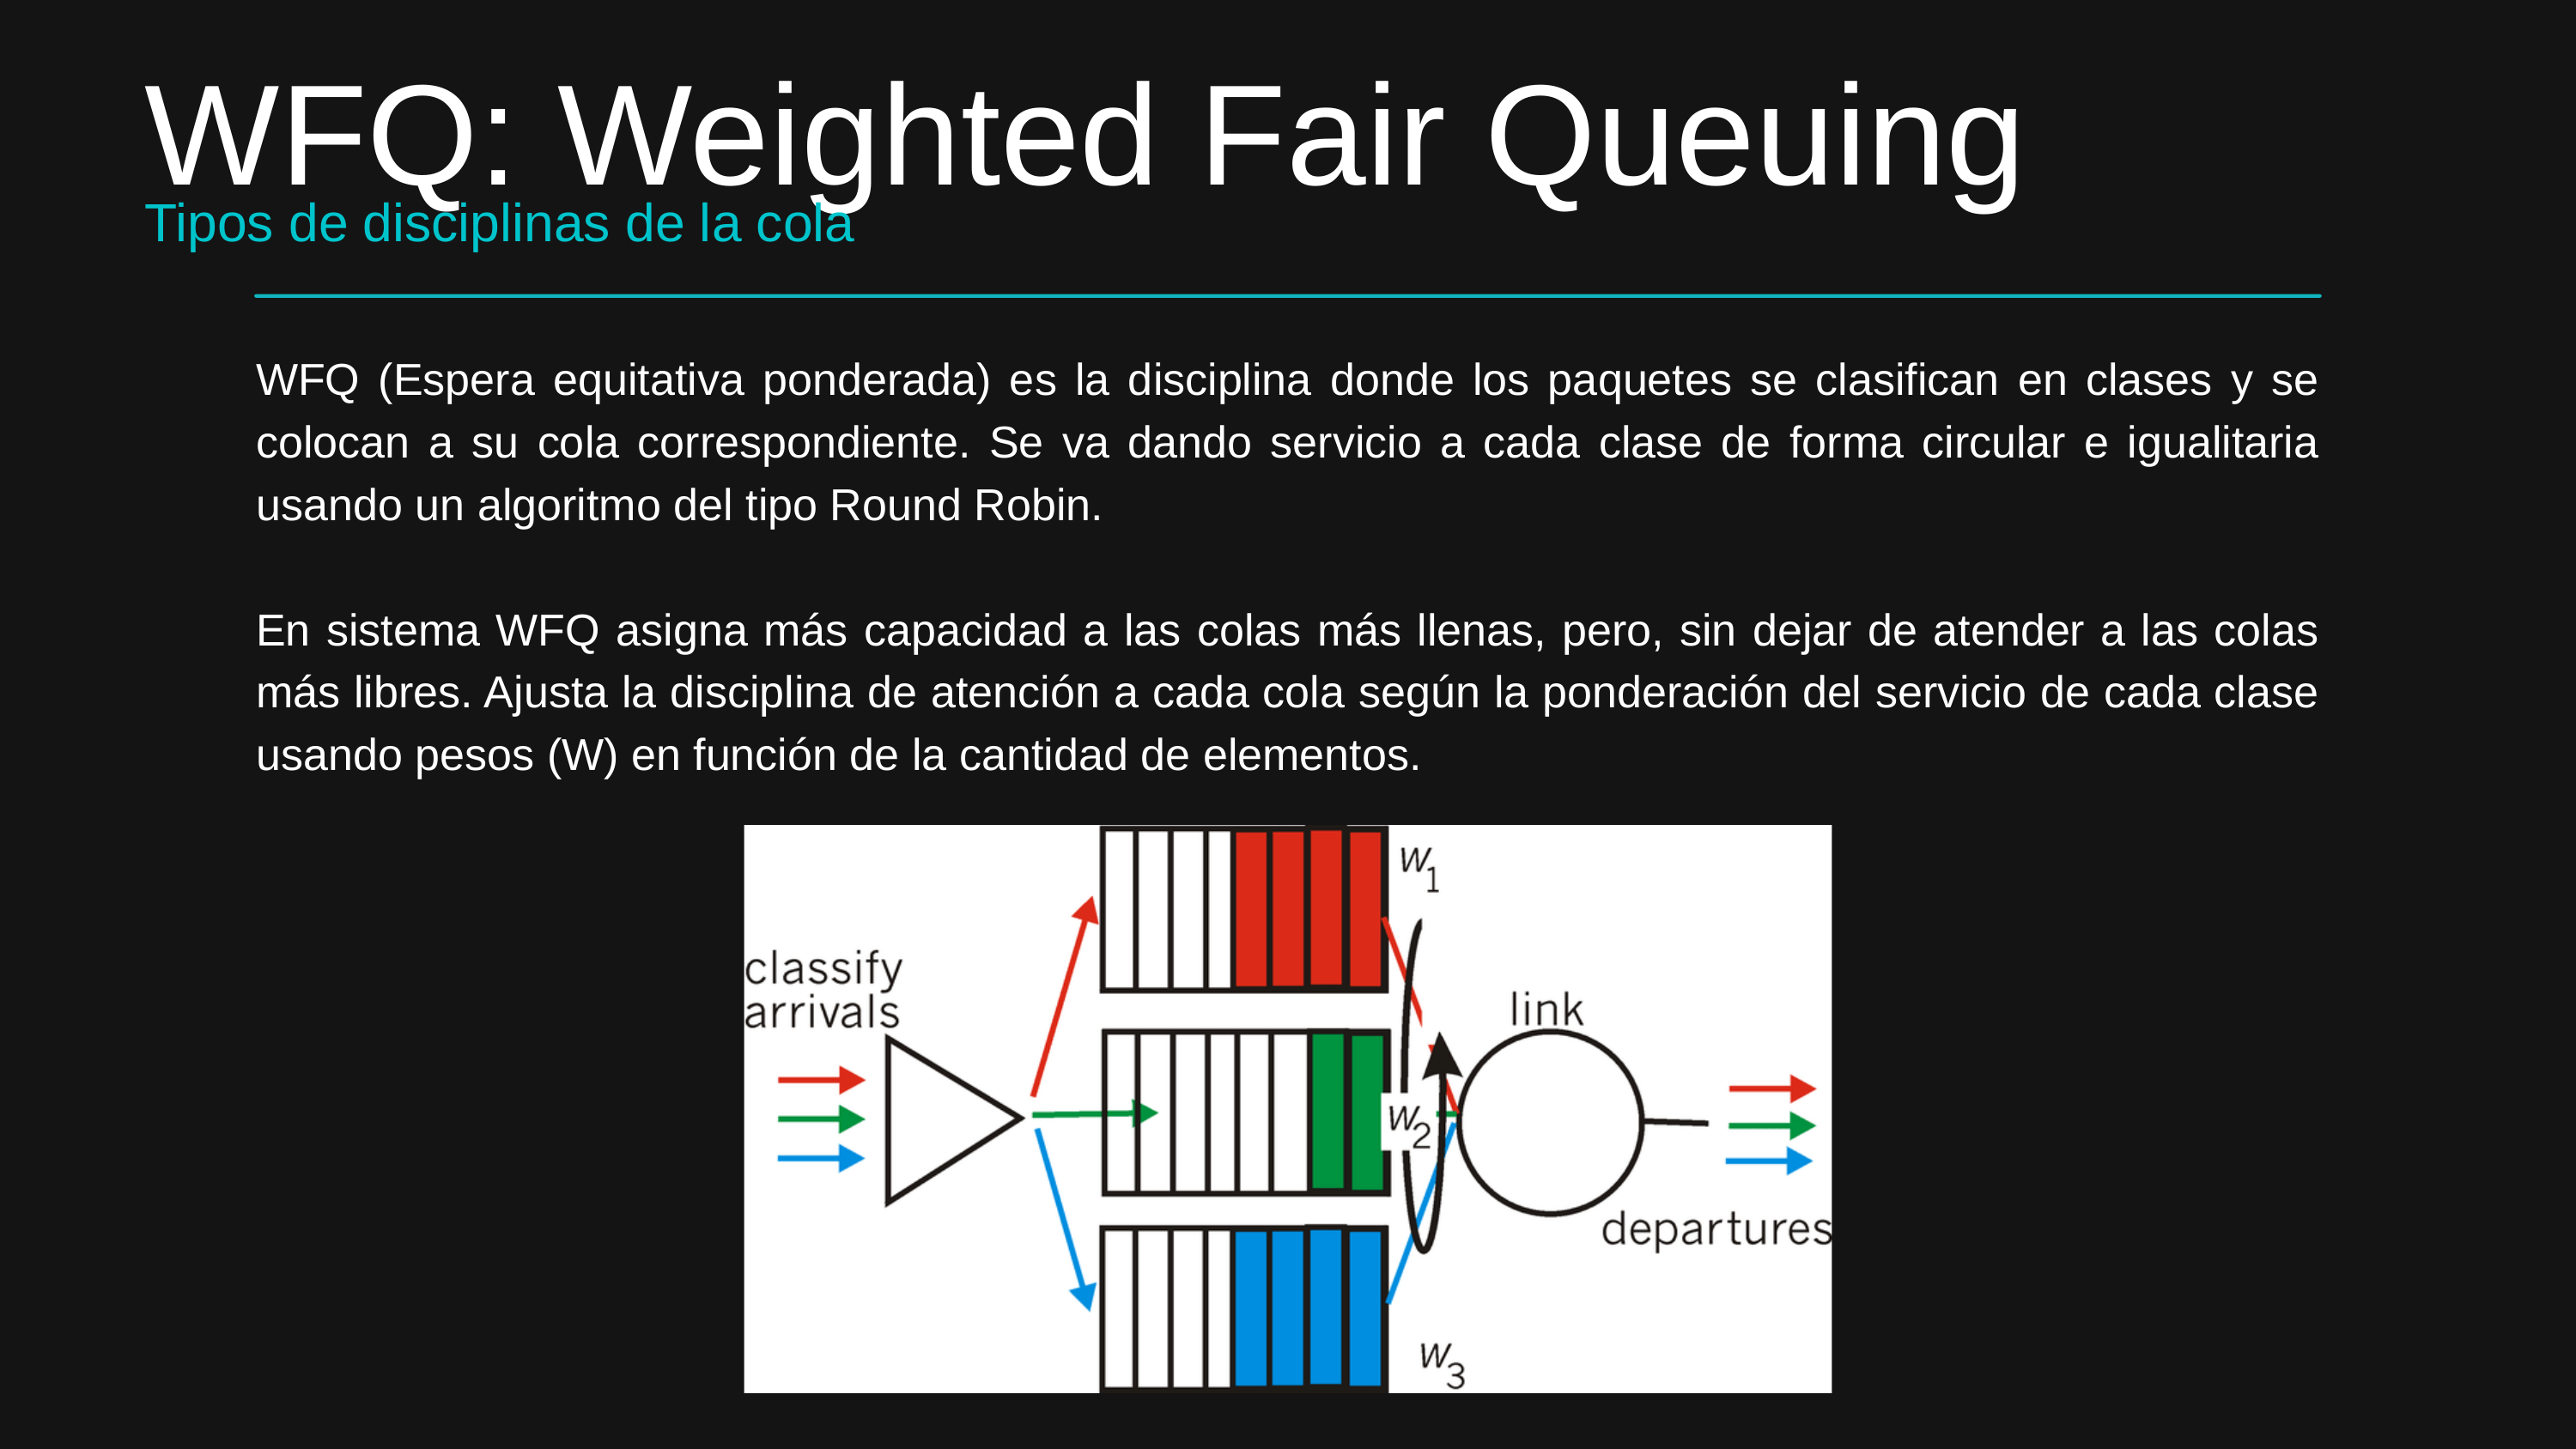

WFQ: Weighted Fair Queuing
Tipos de disciplinas de la cola

WFQ (Espera equitativa ponderada) es la disciplina donde los paquetes se clasifican en clases y se colocan a su cola correspondiente. Se va dando servicio a cada clase de forma circular e igualitaria usando un algoritmo del tipo Round Robin.

En sistema WFQ asigna más capacidad a las colas más llenas, pero, sin dejar de atender a las colas más libres. Ajusta la disciplina de atención a cada cola según la ponderación del servicio de cada clase usando pesos (W) en función de la cantidad de elementos.